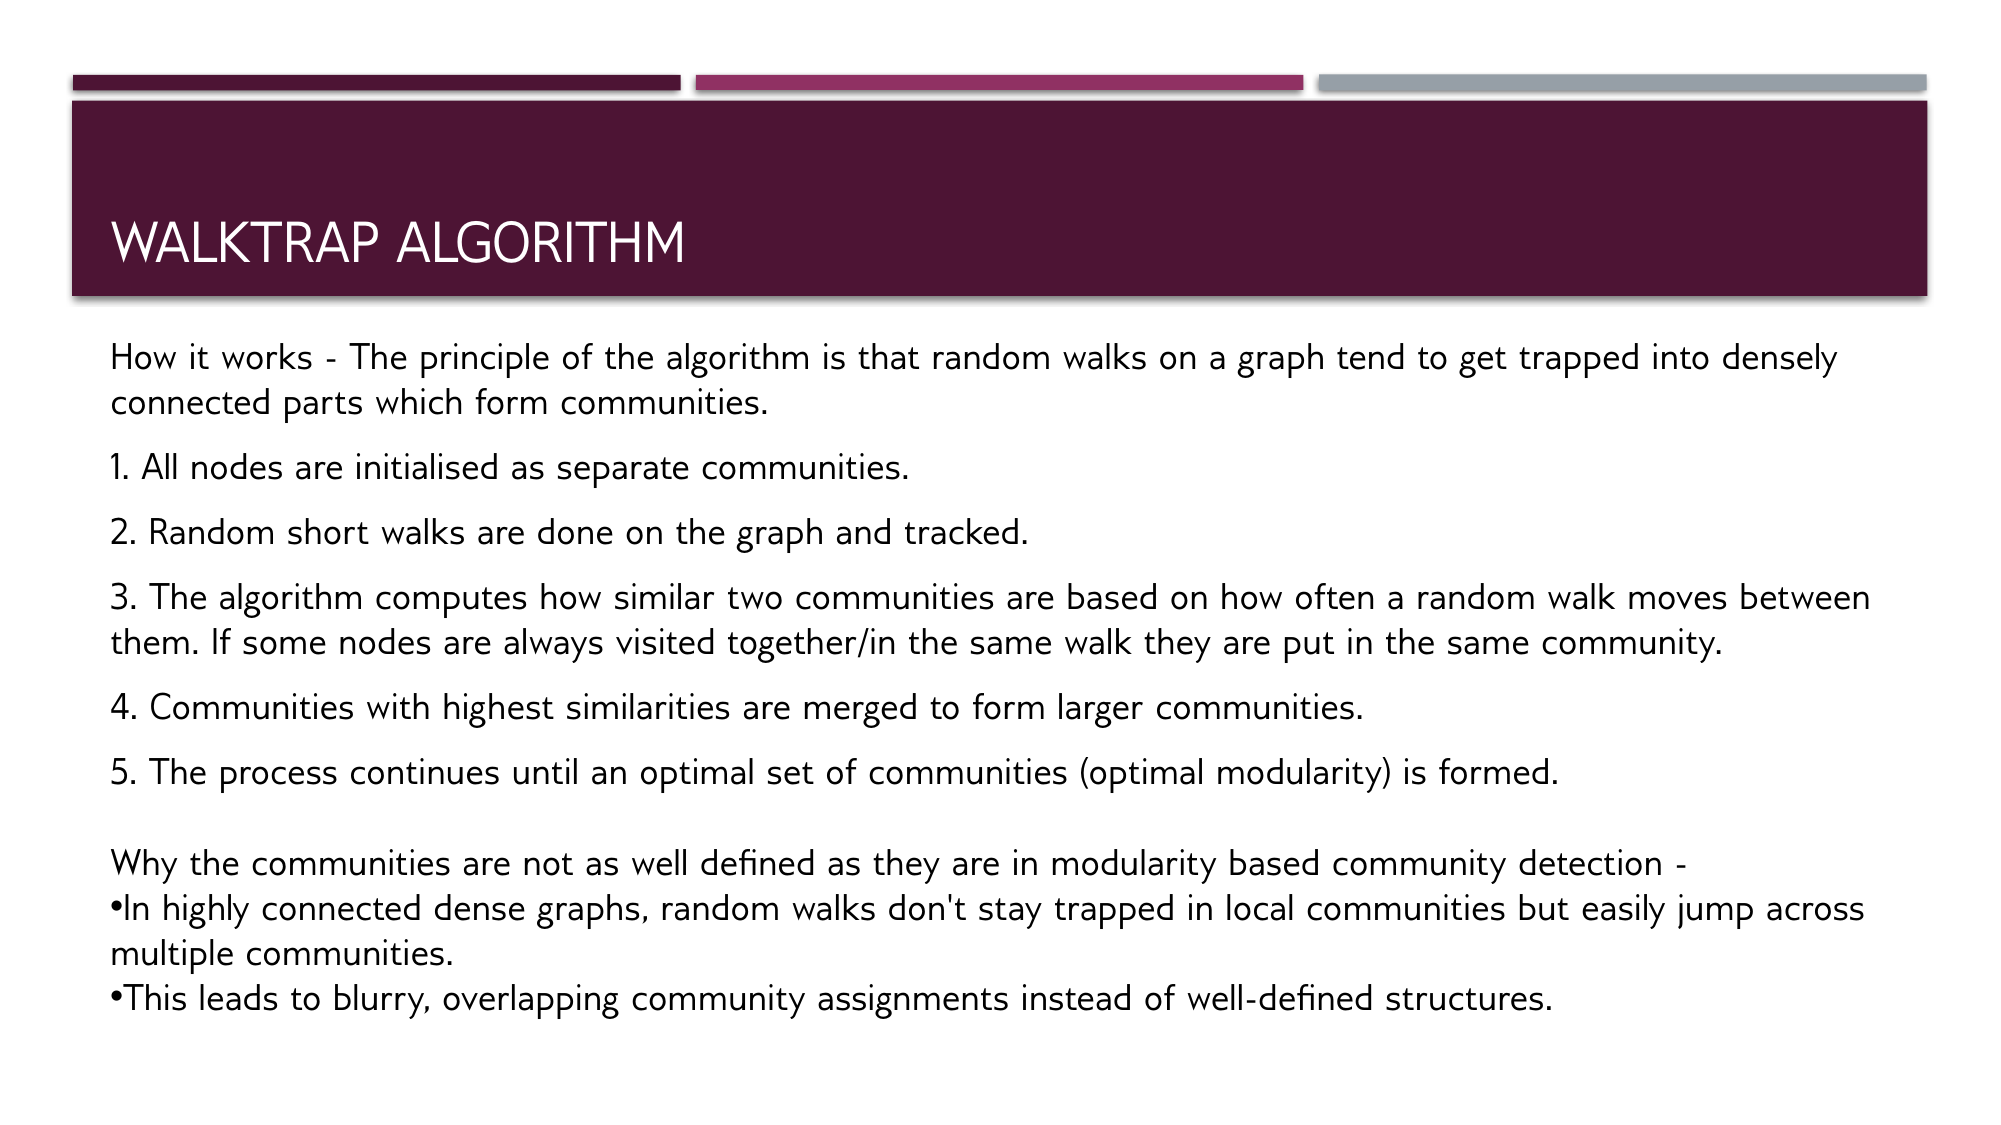

# Walktrap Algorithm
How it works - The principle of the algorithm is that random walks on a graph tend to get trapped into densely connected parts which form communities.
1. All nodes are initialised as separate communities.
2. Random short walks are done on the graph and tracked.
3. The algorithm computes how similar two communities are based on how often a random walk moves between them. If some nodes are always visited together/in the same walk they are put in the same community.
4. Communities with highest similarities are merged to form larger communities.
5. The process continues until an optimal set of communities (optimal modularity) is formed.
Why the communities are not as well defined as they are in modularity based community detection -
In highly connected dense graphs, random walks don't stay trapped in local communities but easily jump across multiple communities.
This leads to blurry, overlapping community assignments instead of well-defined structures.